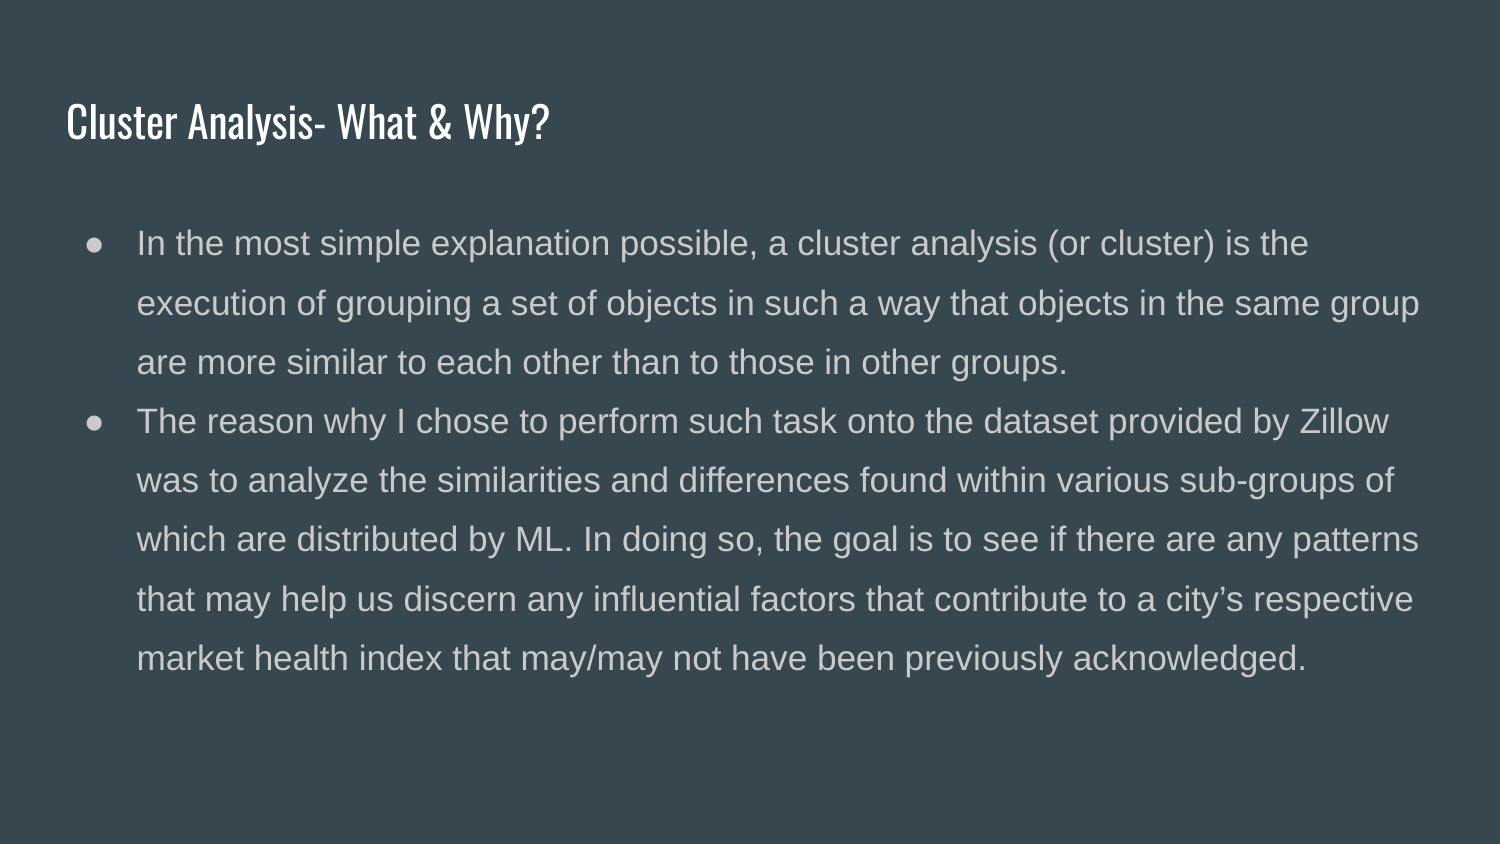

# Cluster Analysis- What & Why?
In the most simple explanation possible, a cluster analysis (or cluster) is the execution of grouping a set of objects in such a way that objects in the same group are more similar to each other than to those in other groups.
The reason why I chose to perform such task onto the dataset provided by Zillow was to analyze the similarities and differences found within various sub-groups of which are distributed by ML. In doing so, the goal is to see if there are any patterns that may help us discern any influential factors that contribute to a city’s respective market health index that may/may not have been previously acknowledged.